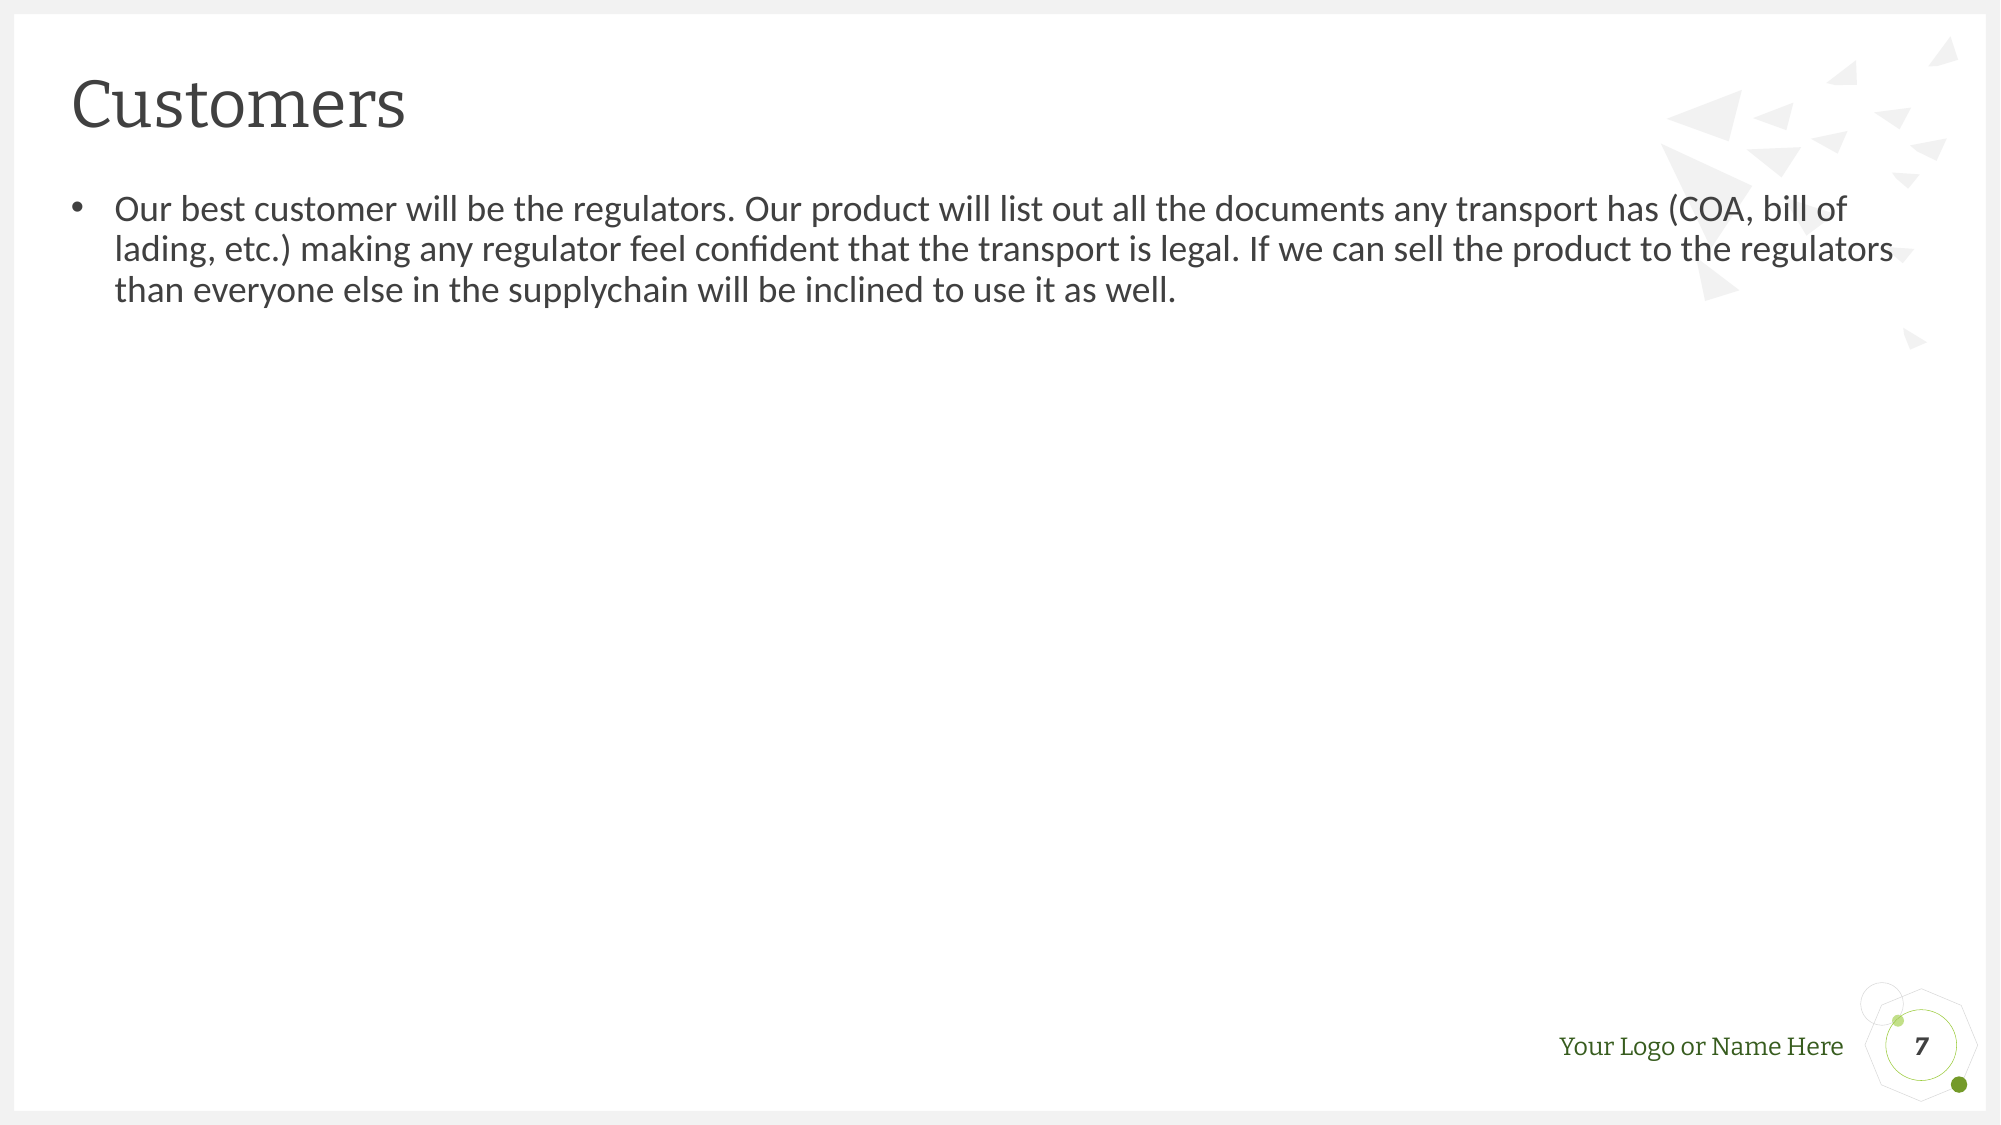

# Customers
Our best customer will be the regulators. Our product will list out all the documents any transport has (COA, bill of lading, etc.) making any regulator feel confident that the transport is legal. If we can sell the product to the regulators than everyone else in the supplychain will be inclined to use it as well.
7